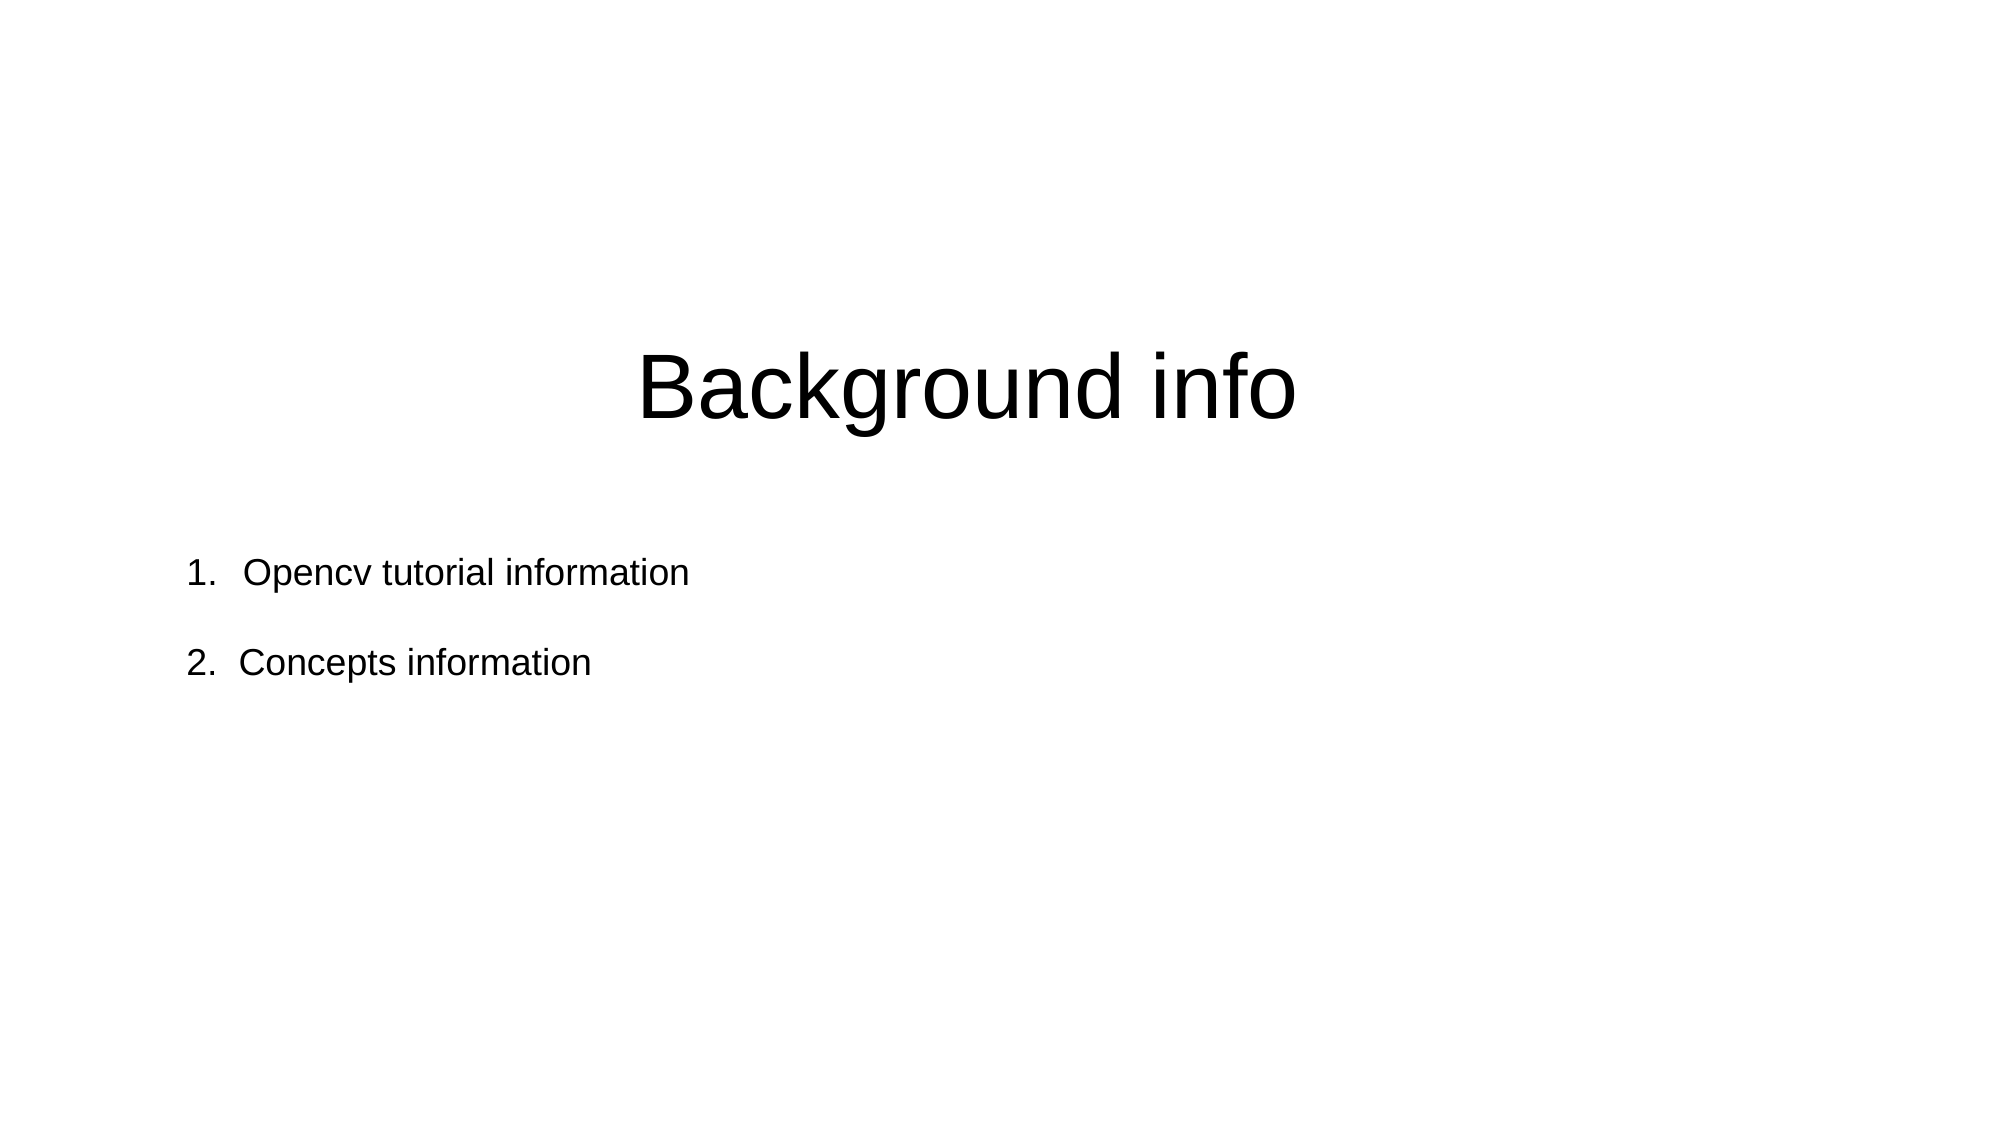

# Background info
Opencv tutorial information

2.  Concepts information